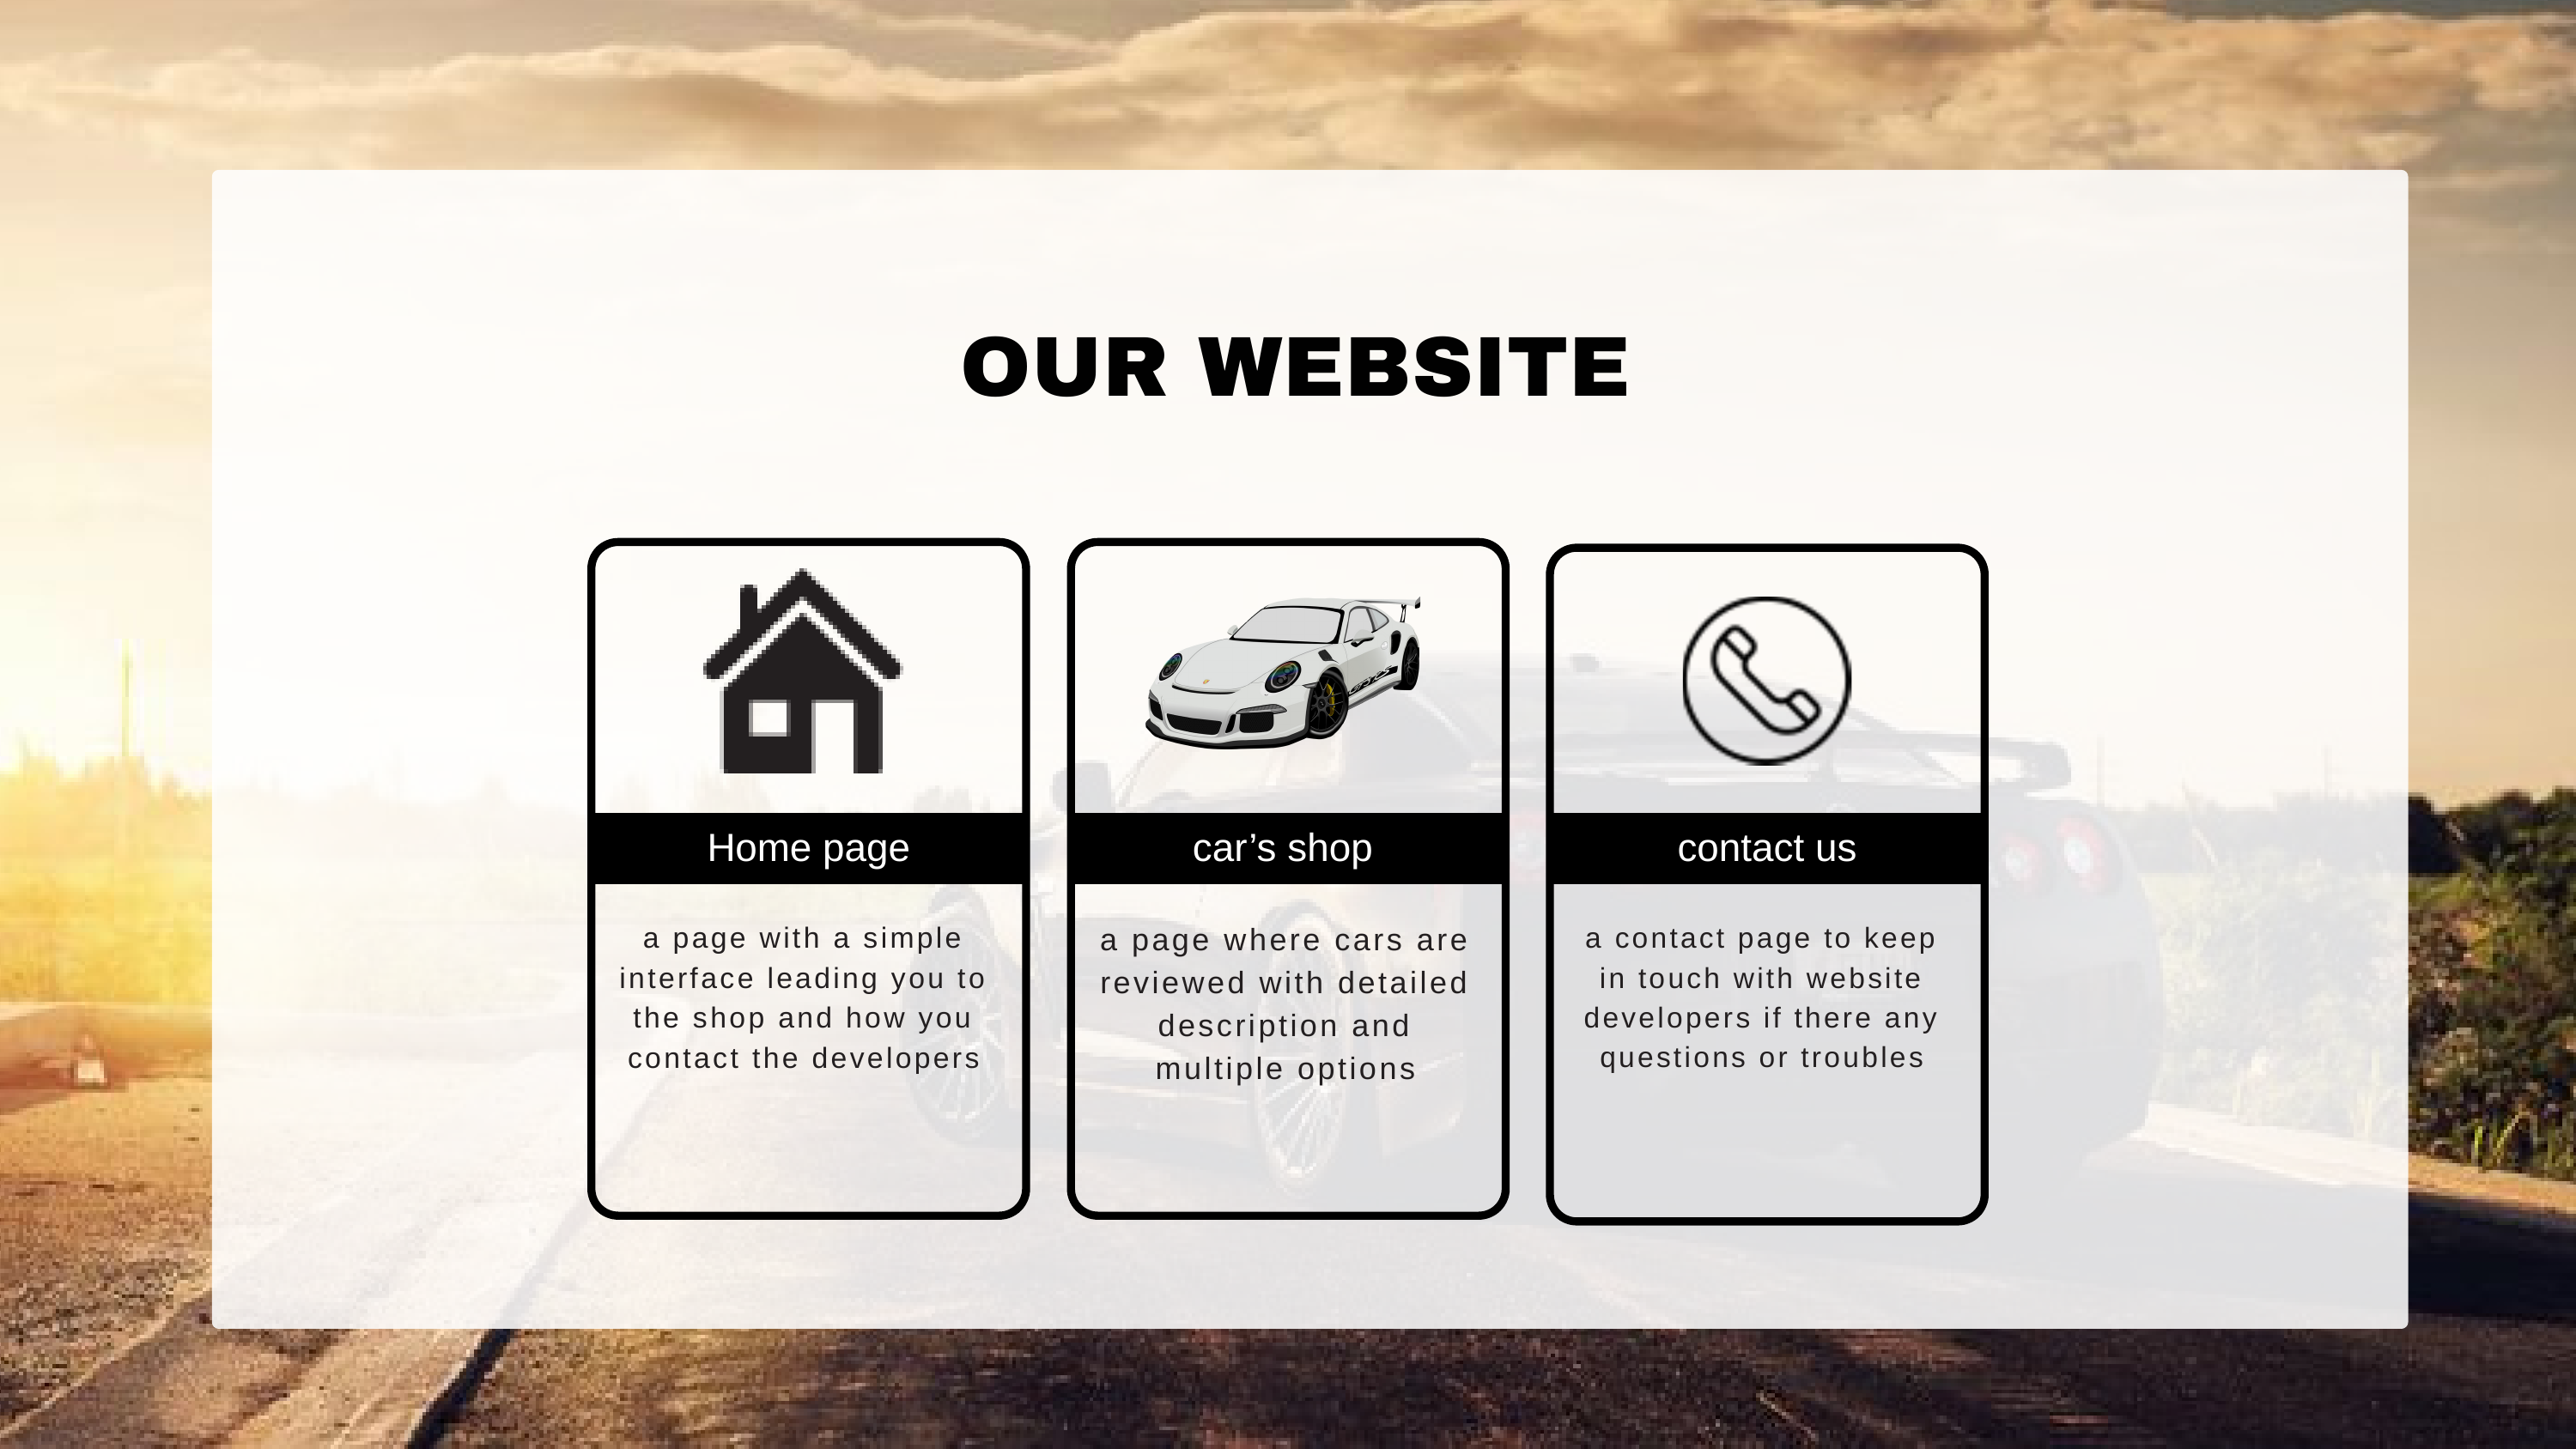

OUR WEBSITE

Home page

car’s shop

contact us
a page with a simple interface leading you to the shop and how you contact the developers
a page where cars are reviewed with detailed description and multiple options
a contact page to keep in touch with website developers if there any questions or troubles